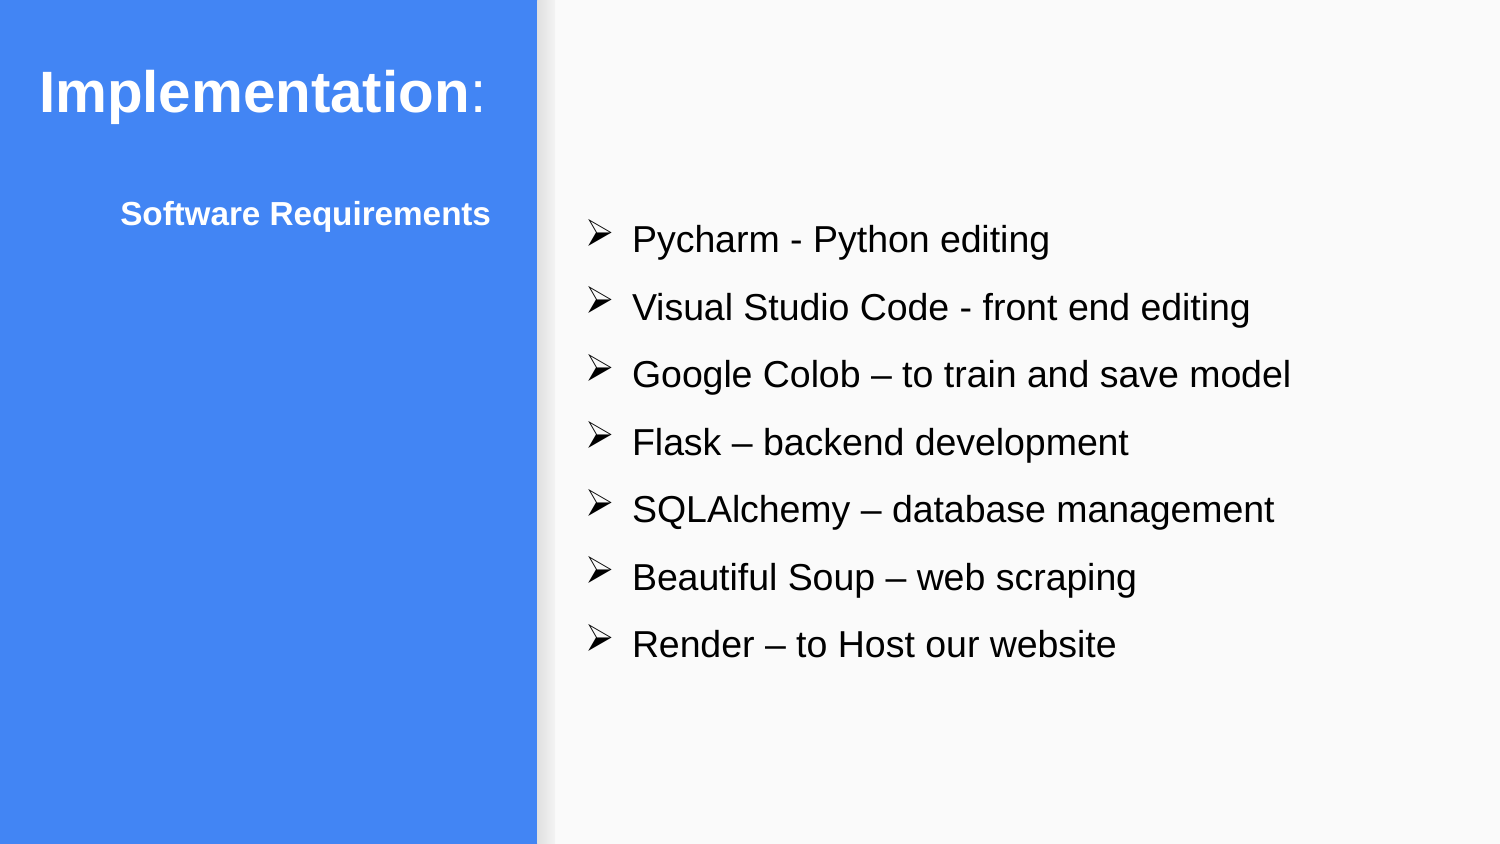

Implementation:
Pycharm - Python editing
Visual Studio Code - front end editing
Google Colob – to train and save model
Flask – backend development
SQLAlchemy – database management
Beautiful Soup – web scraping
Render – to Host our website
Software Requirements